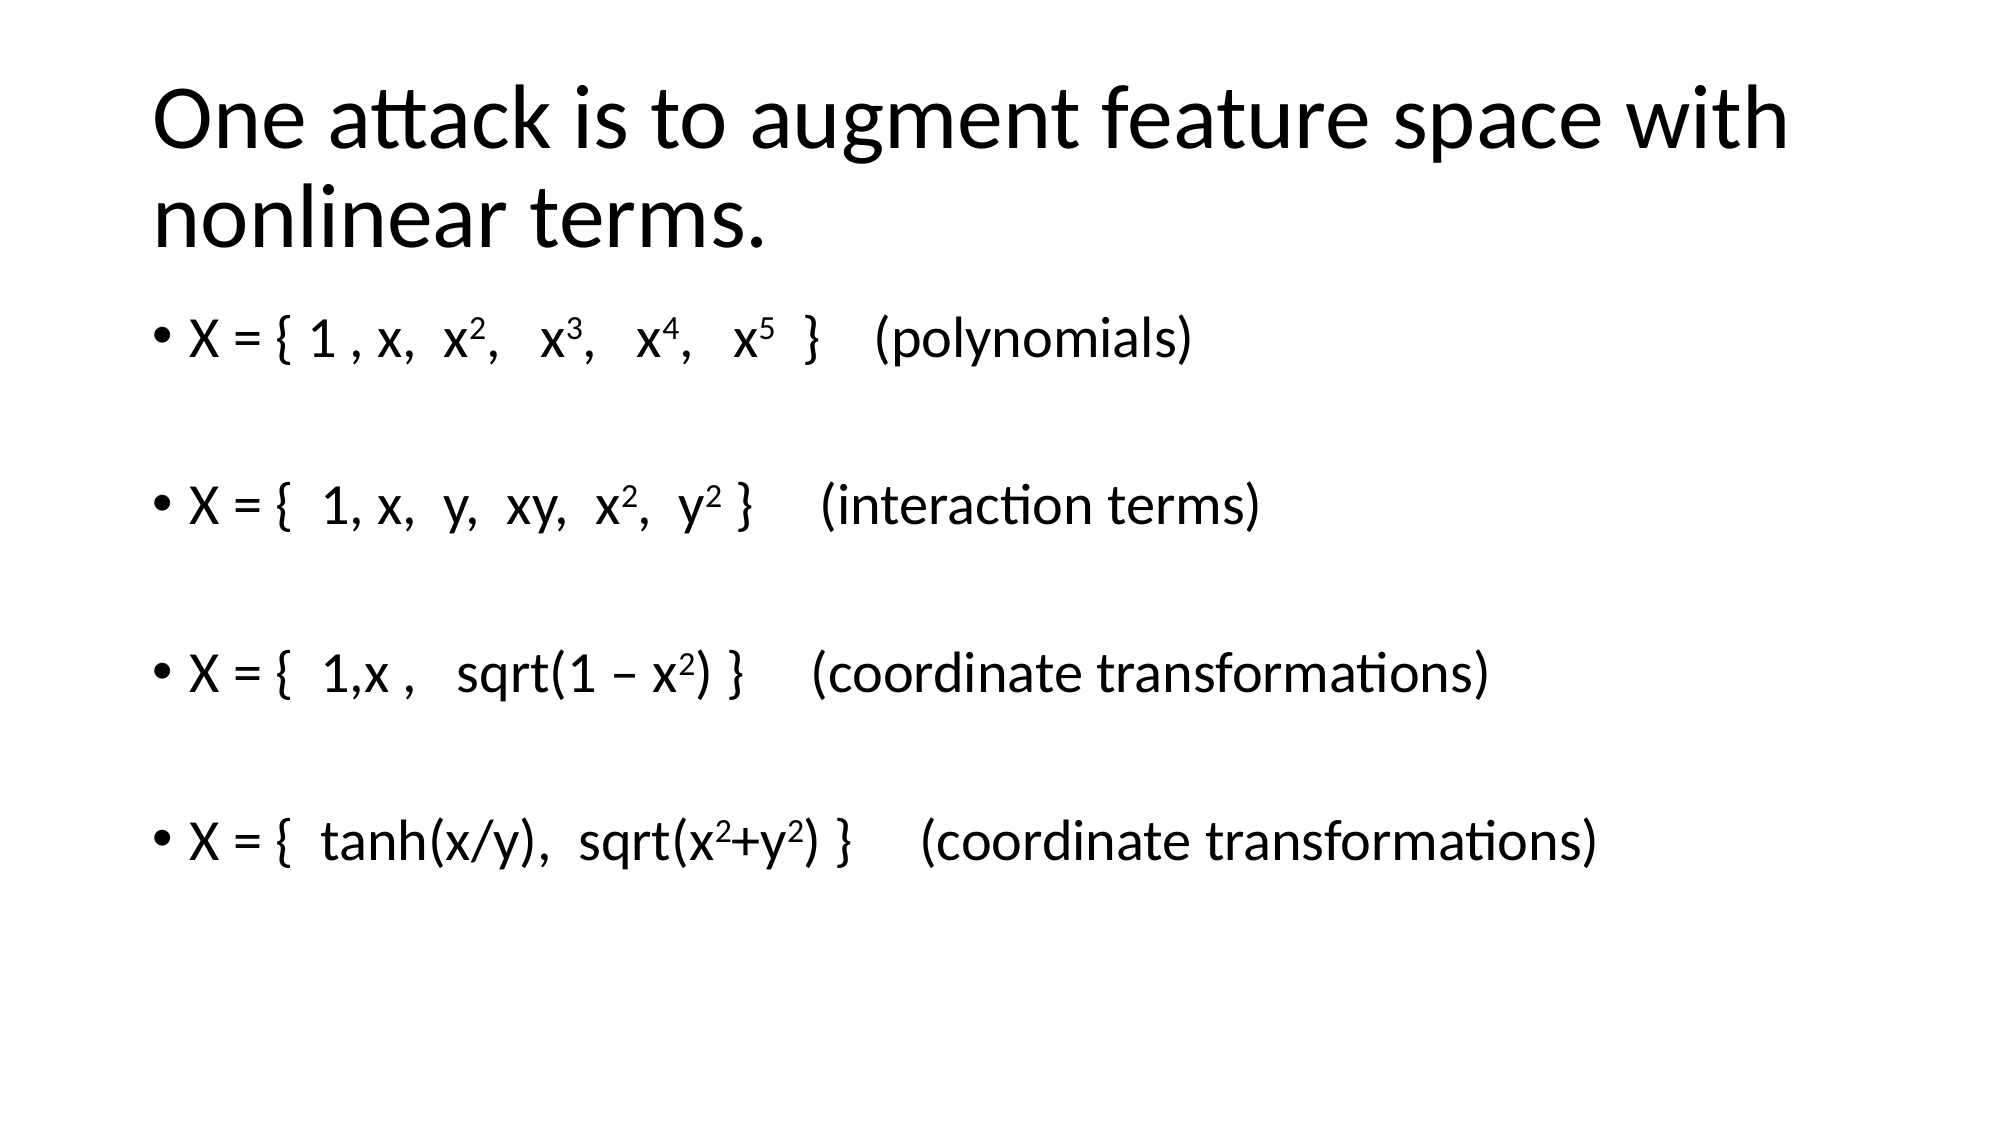

# One attack is to augment feature space with nonlinear terms.
X = { 1 , x,  x2,   x3,   x4,   x5  }    (polynomials)

X = {  1, x,  y,  xy,  x2,  y2 }     (interaction terms)

X = {  1,x ,   sqrt(1 – x2) }     (coordinate transformations)

X = {  tanh(x/y),  sqrt(x2+y2) }     (coordinate transformations)